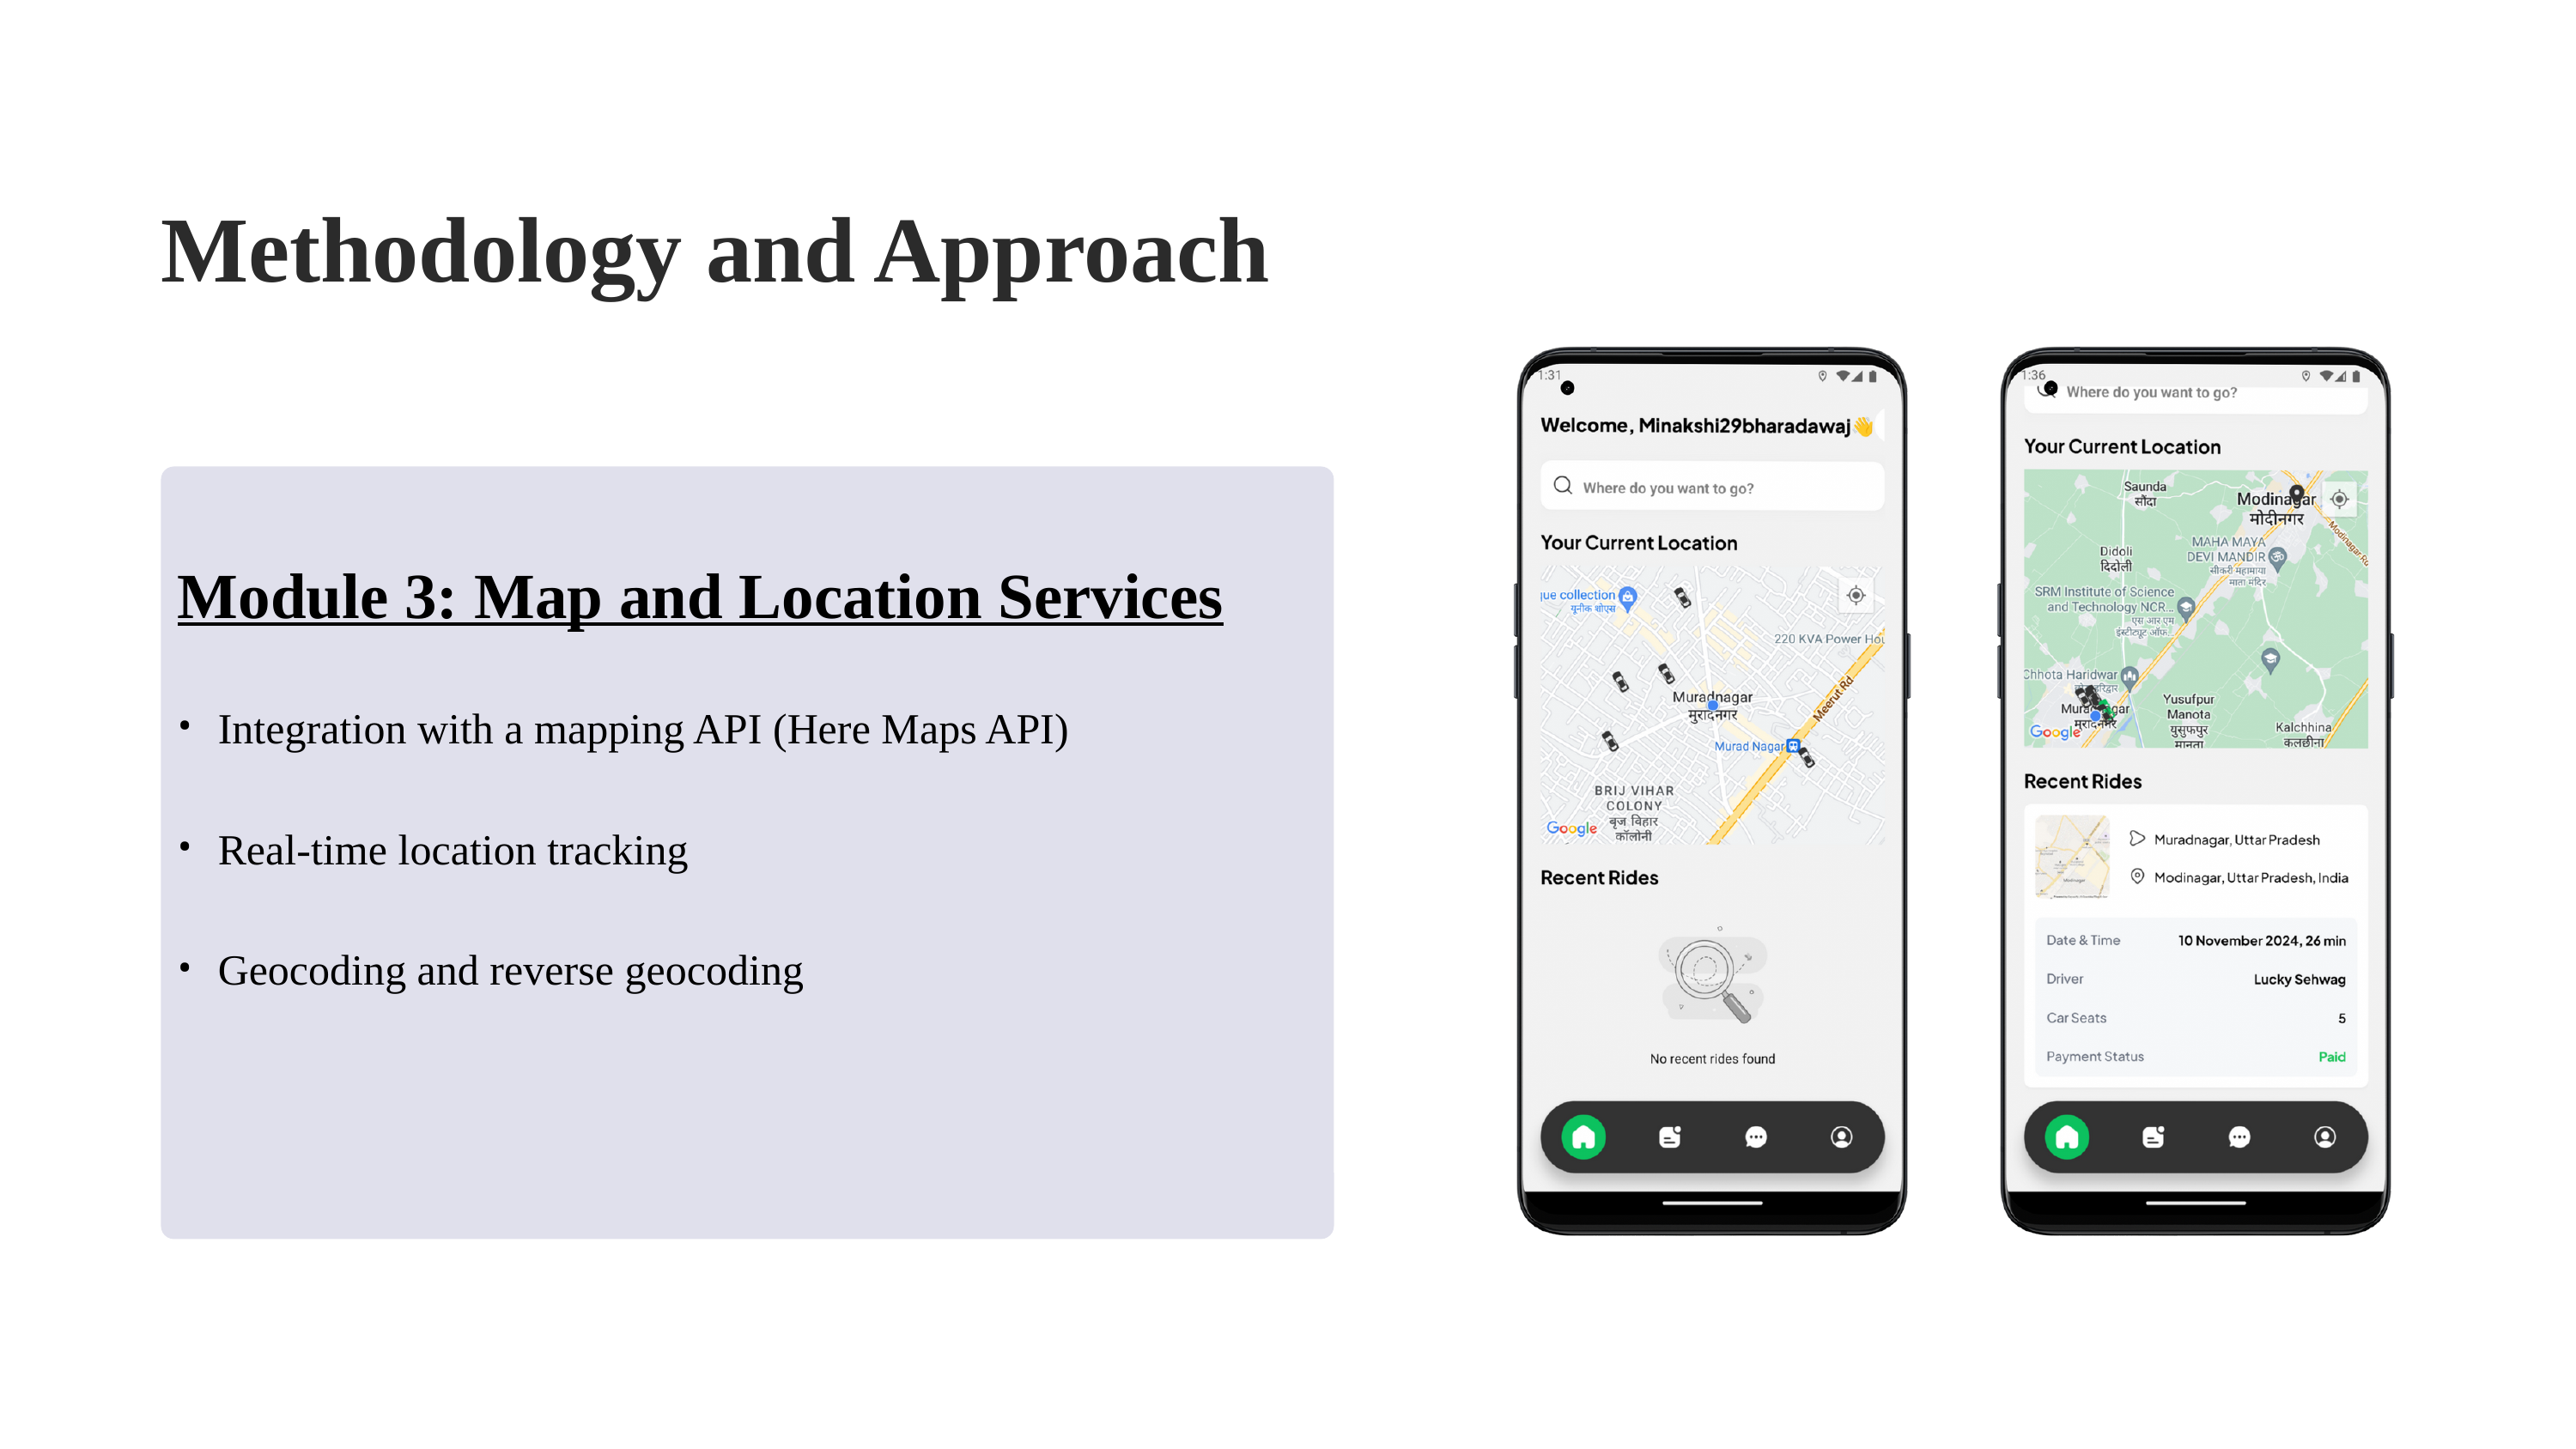

Methodology and Approach

Module 3: Map and Location Services
Integration with a mapping API (Here Maps API)
Real-time location tracking
Geocoding and reverse geocoding